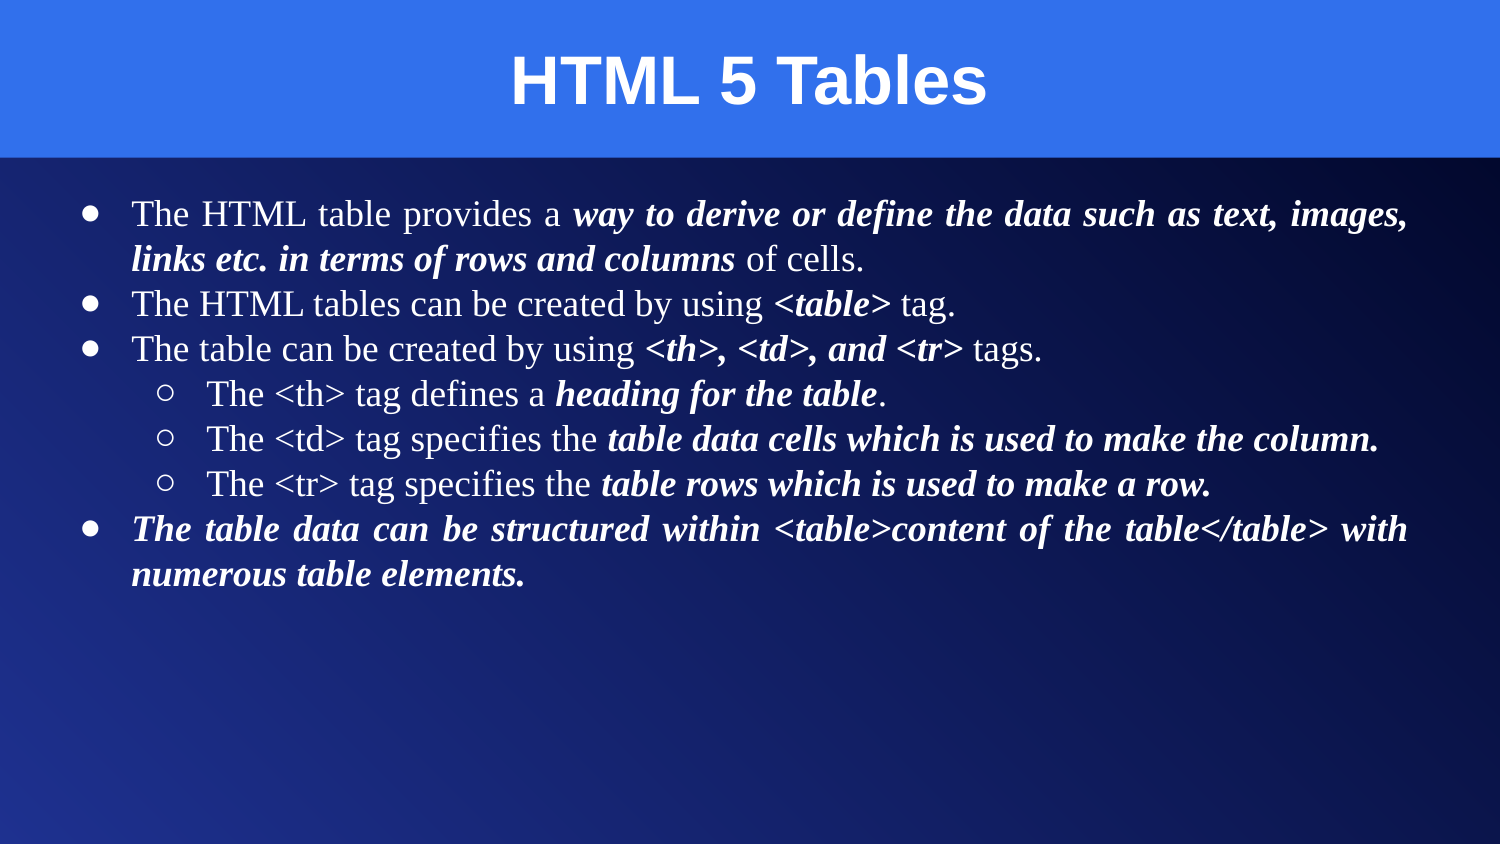

74
HTML 5 Tables
The HTML table provides a way to derive or define the data such as text, images, links etc. in terms of rows and columns of cells.
The HTML tables can be created by using <table> tag.
The table can be created by using <th>, <td>, and <tr> tags.
The <th> tag defines a heading for the table.
The <td> tag specifies the table data cells which is used to make the column.
The <tr> tag specifies the table rows which is used to make a row.
The table data can be structured within <table>content of the table</table> with numerous table elements.